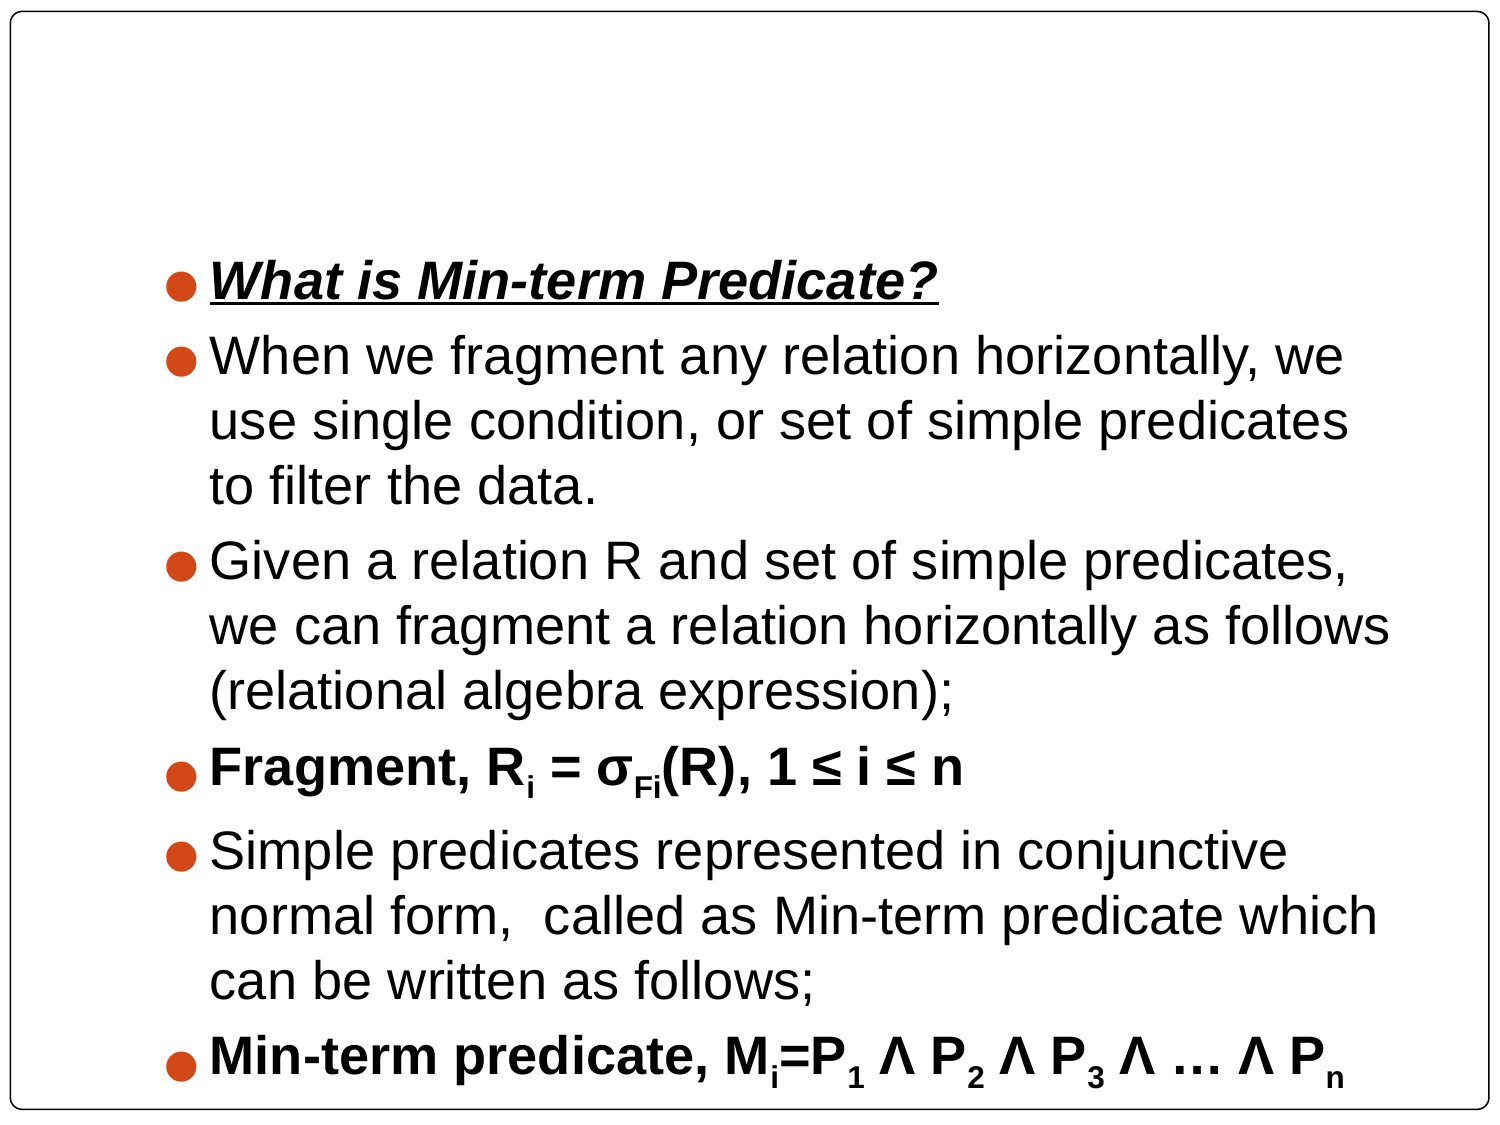

#
What is Min-term Predicate?
When we fragment any relation horizontally, we use single condition, or set of simple predicates to filter the data.
Given a relation R and set of simple predicates, we can fragment a relation horizontally as follows (relational algebra expression);
Fragment, Ri = σFi(R), 1 ≤ i ≤ n
Simple predicates represented in conjunctive normal form,  called as Min-term predicate which can be written as follows;
Min-term predicate, Mi=P1 Λ P2 Λ P3 Λ … Λ Pn